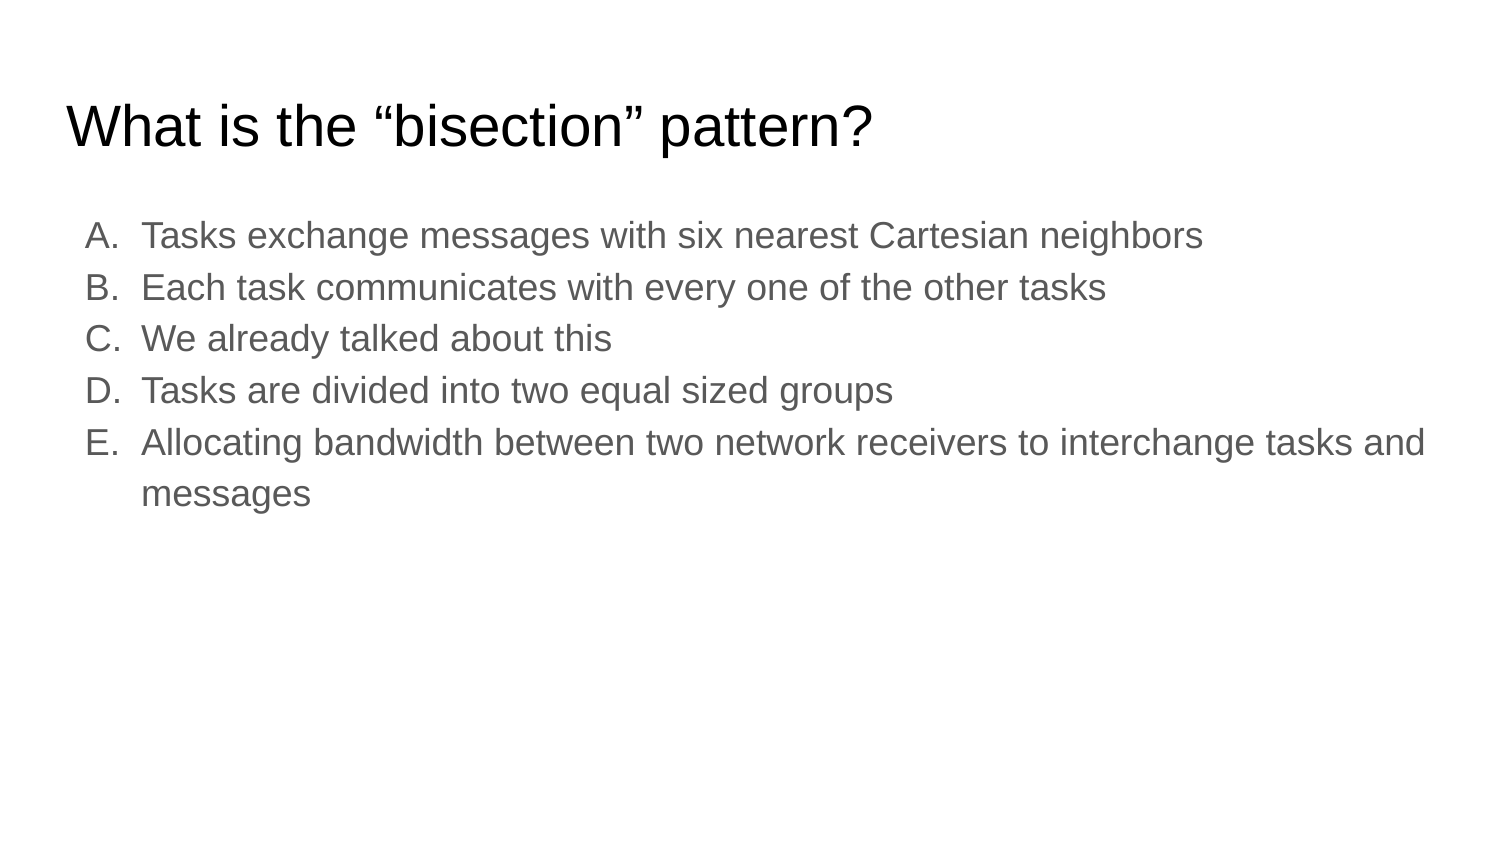

# What is the “bisection” pattern?
Tasks exchange messages with six nearest Cartesian neighbors
Each task communicates with every one of the other tasks
We already talked about this
Tasks are divided into two equal sized groups
Allocating bandwidth between two network receivers to interchange tasks and messages